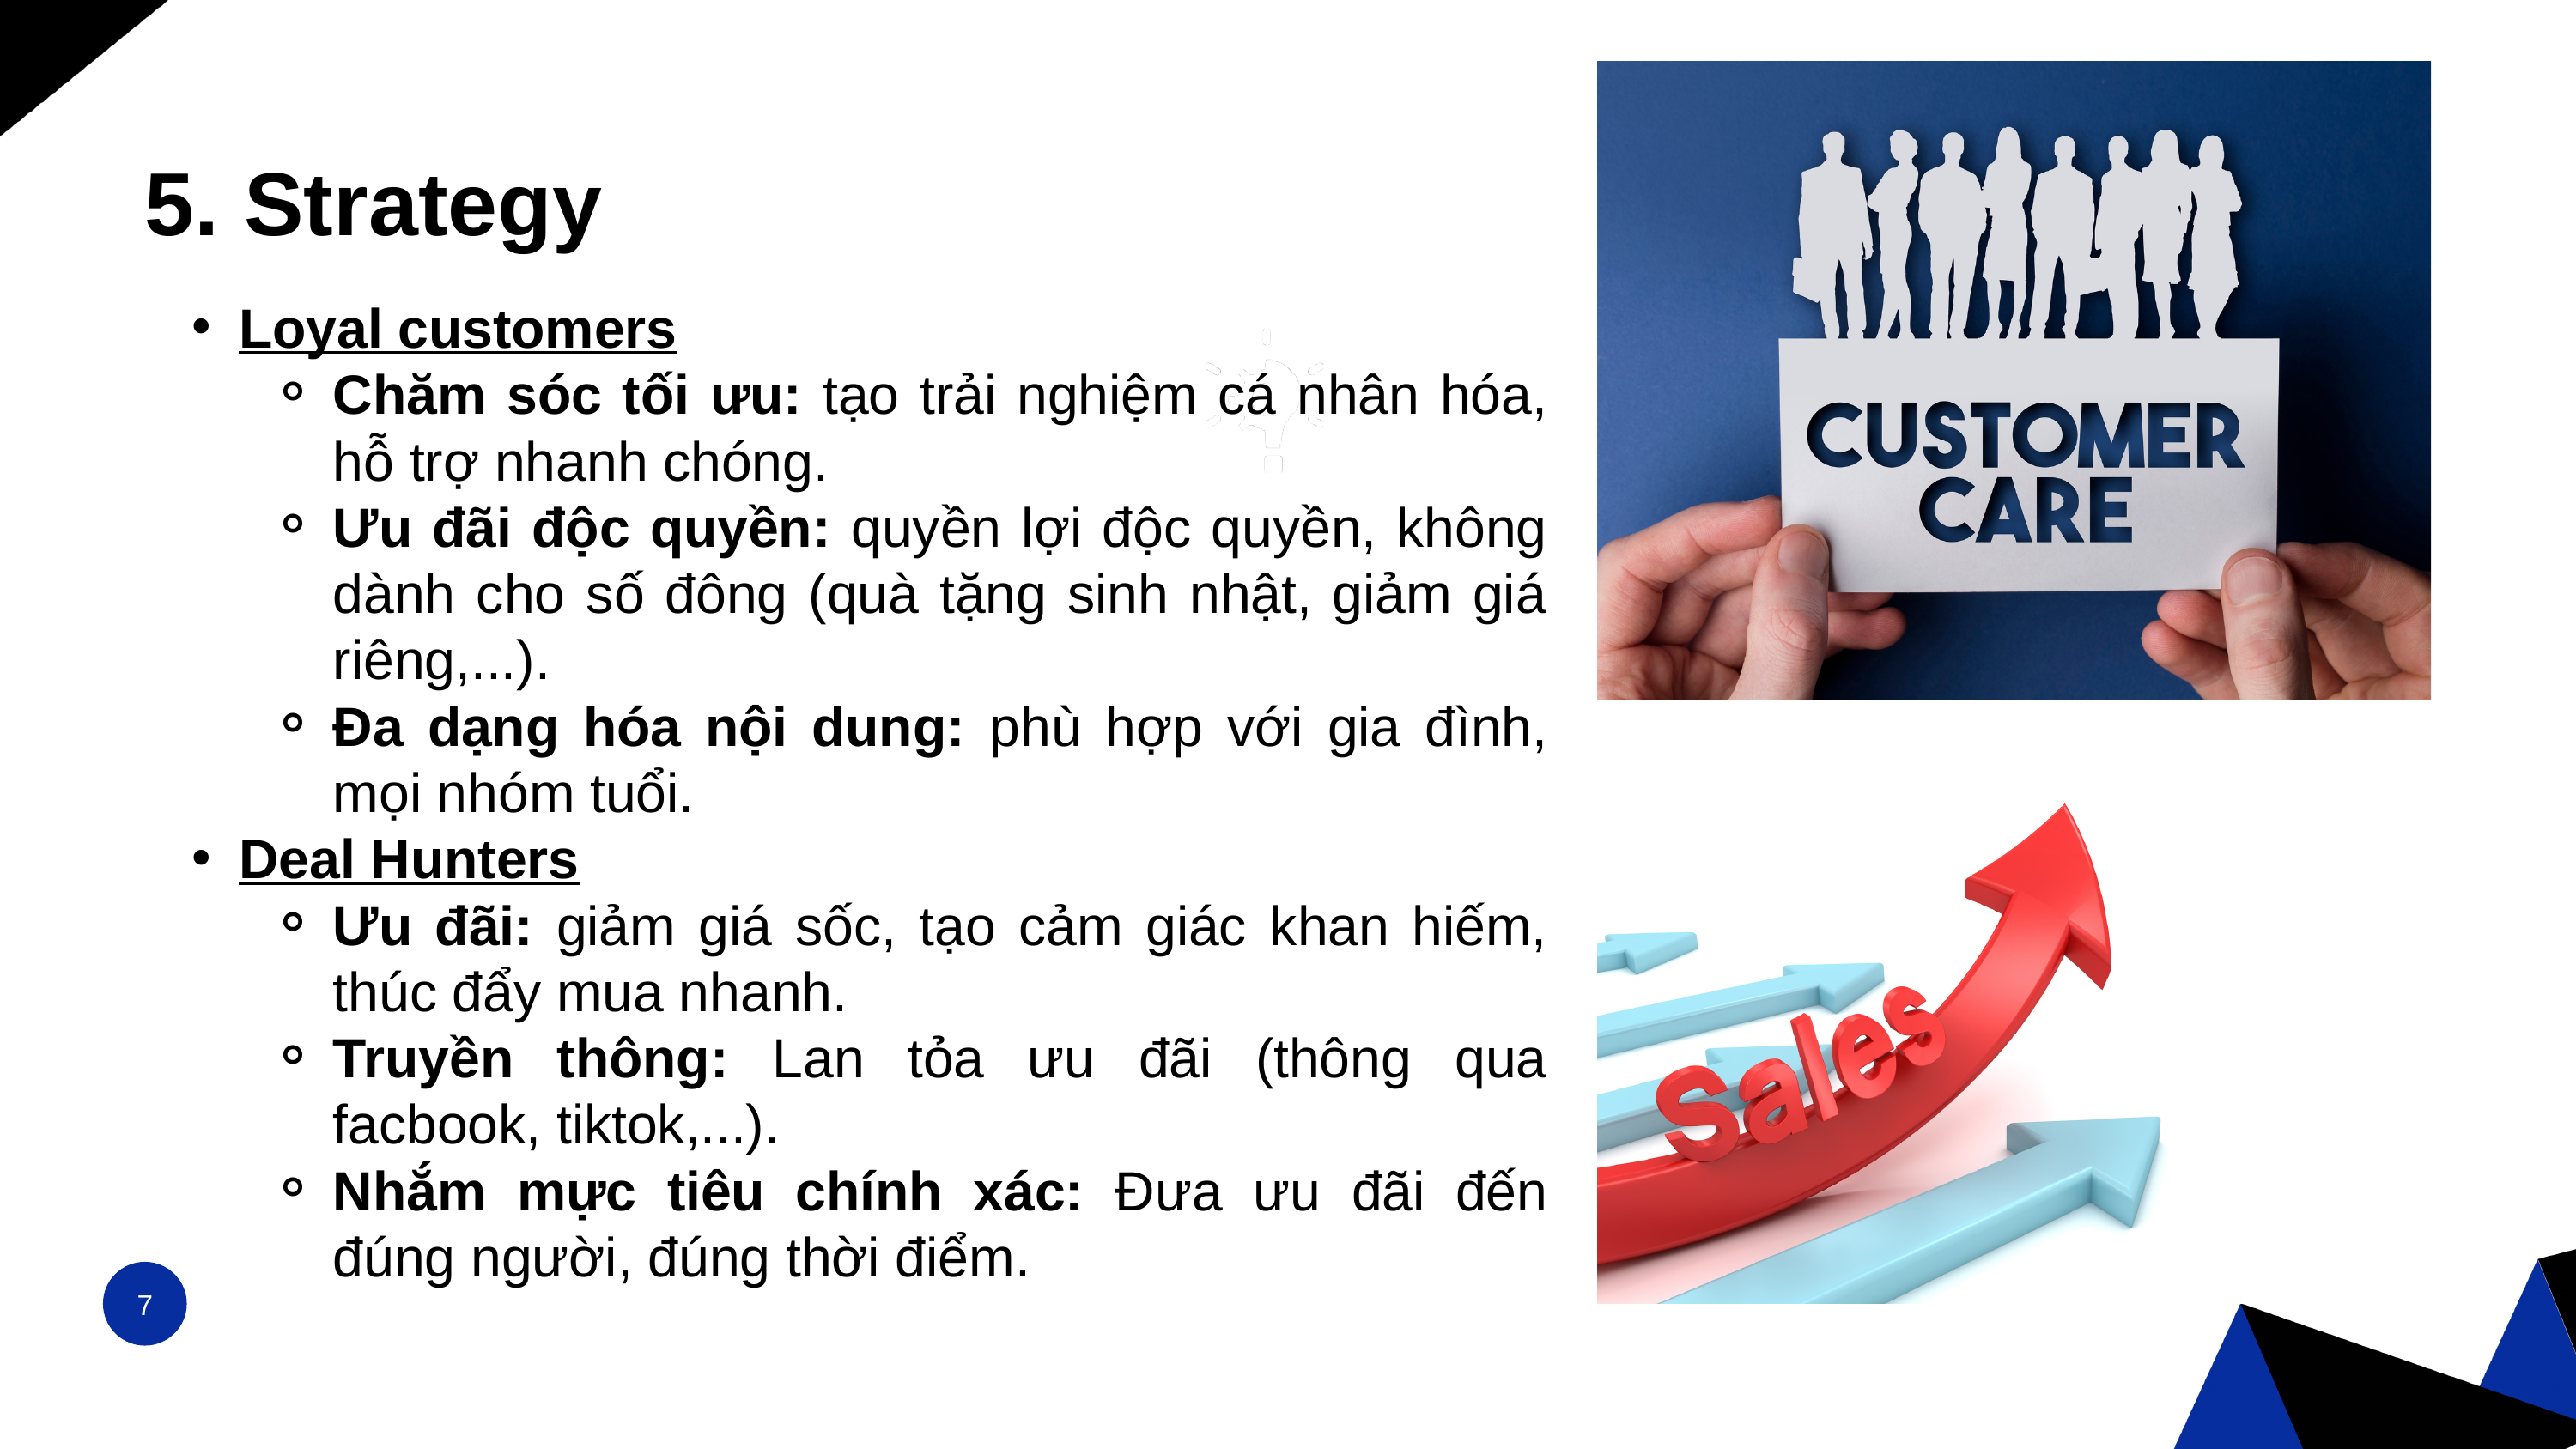

5. Strategy
Loyal customers
Chăm sóc tối ưu: tạo trải nghiệm cá nhân hóa, hỗ trợ nhanh chóng.
Ưu đãi độc quyền: quyền lợi độc quyền, không dành cho số đông (quà tặng sinh nhật, giảm giá riêng,...).
Đa dạng hóa nội dung: phù hợp với gia đình, mọi nhóm tuổi.
Deal Hunters
Ưu đãi: giảm giá sốc, tạo cảm giác khan hiếm, thúc đẩy mua nhanh.
Truyền thông: Lan tỏa ưu đãi (thông qua facbook, tiktok,...).
Nhắm mực tiêu chính xác: Đưa ưu đãi đến đúng người, đúng thời điểm.

7